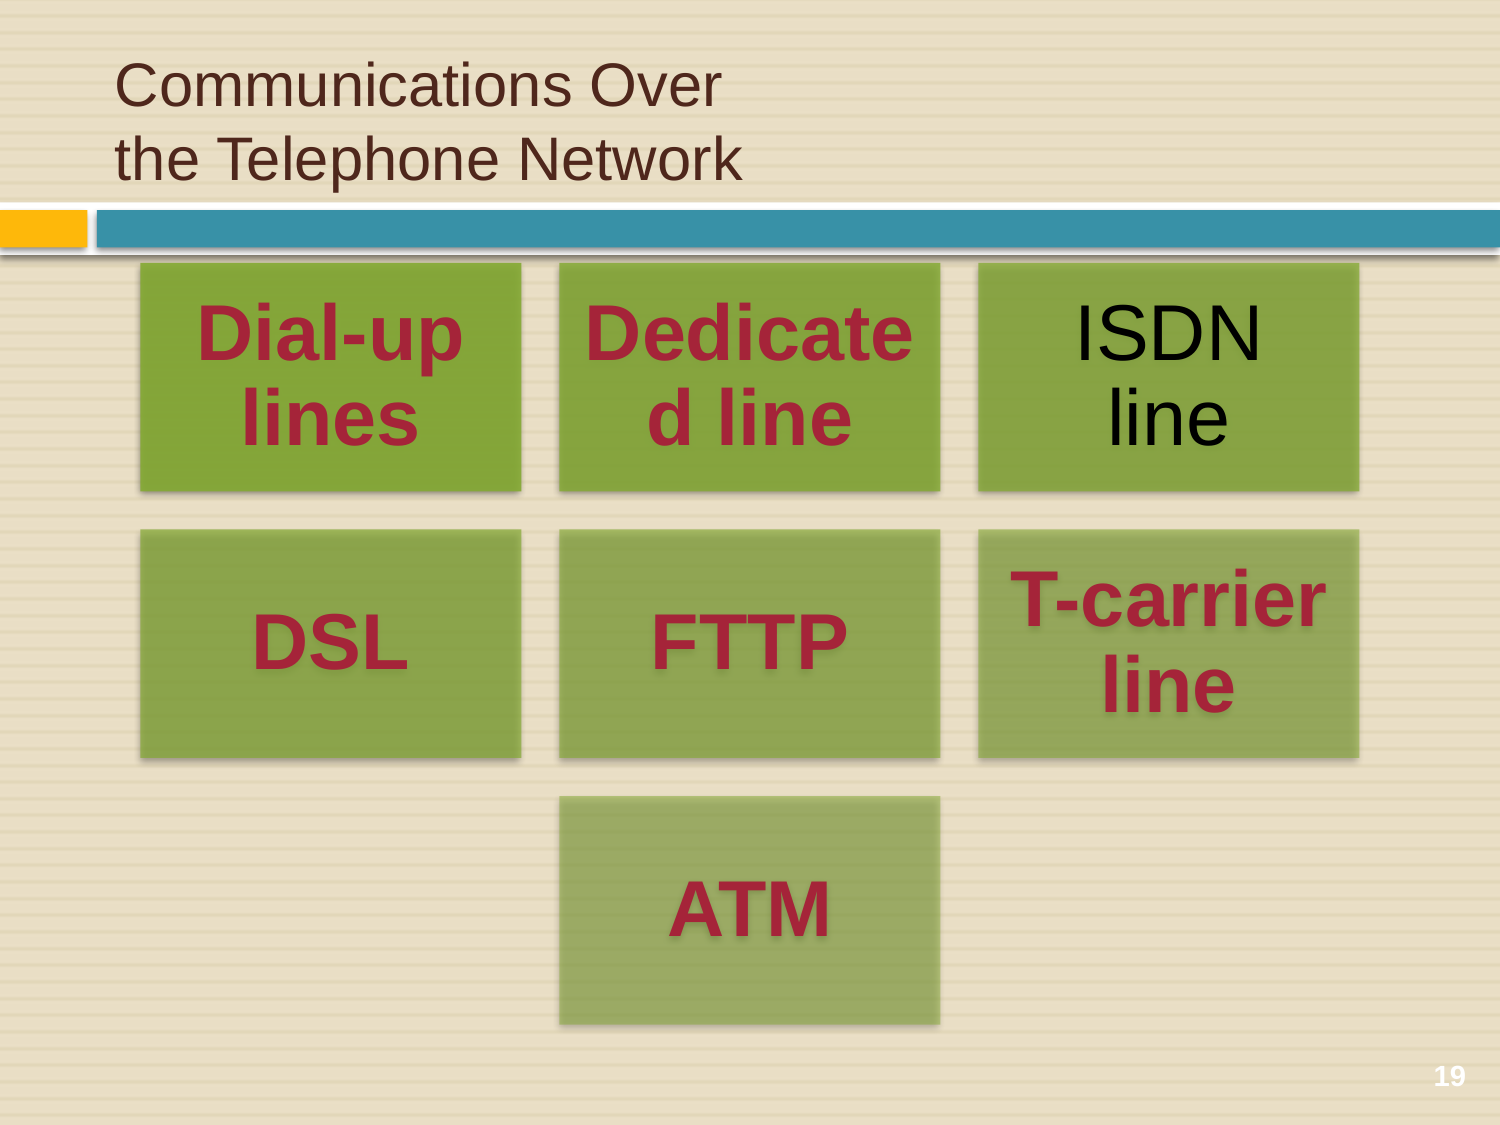

# Communications Over the Telephone Network
Dial-up lines
Dedicated line
ISDN line
DSL
FTTP
T-carrier line
ATM
19